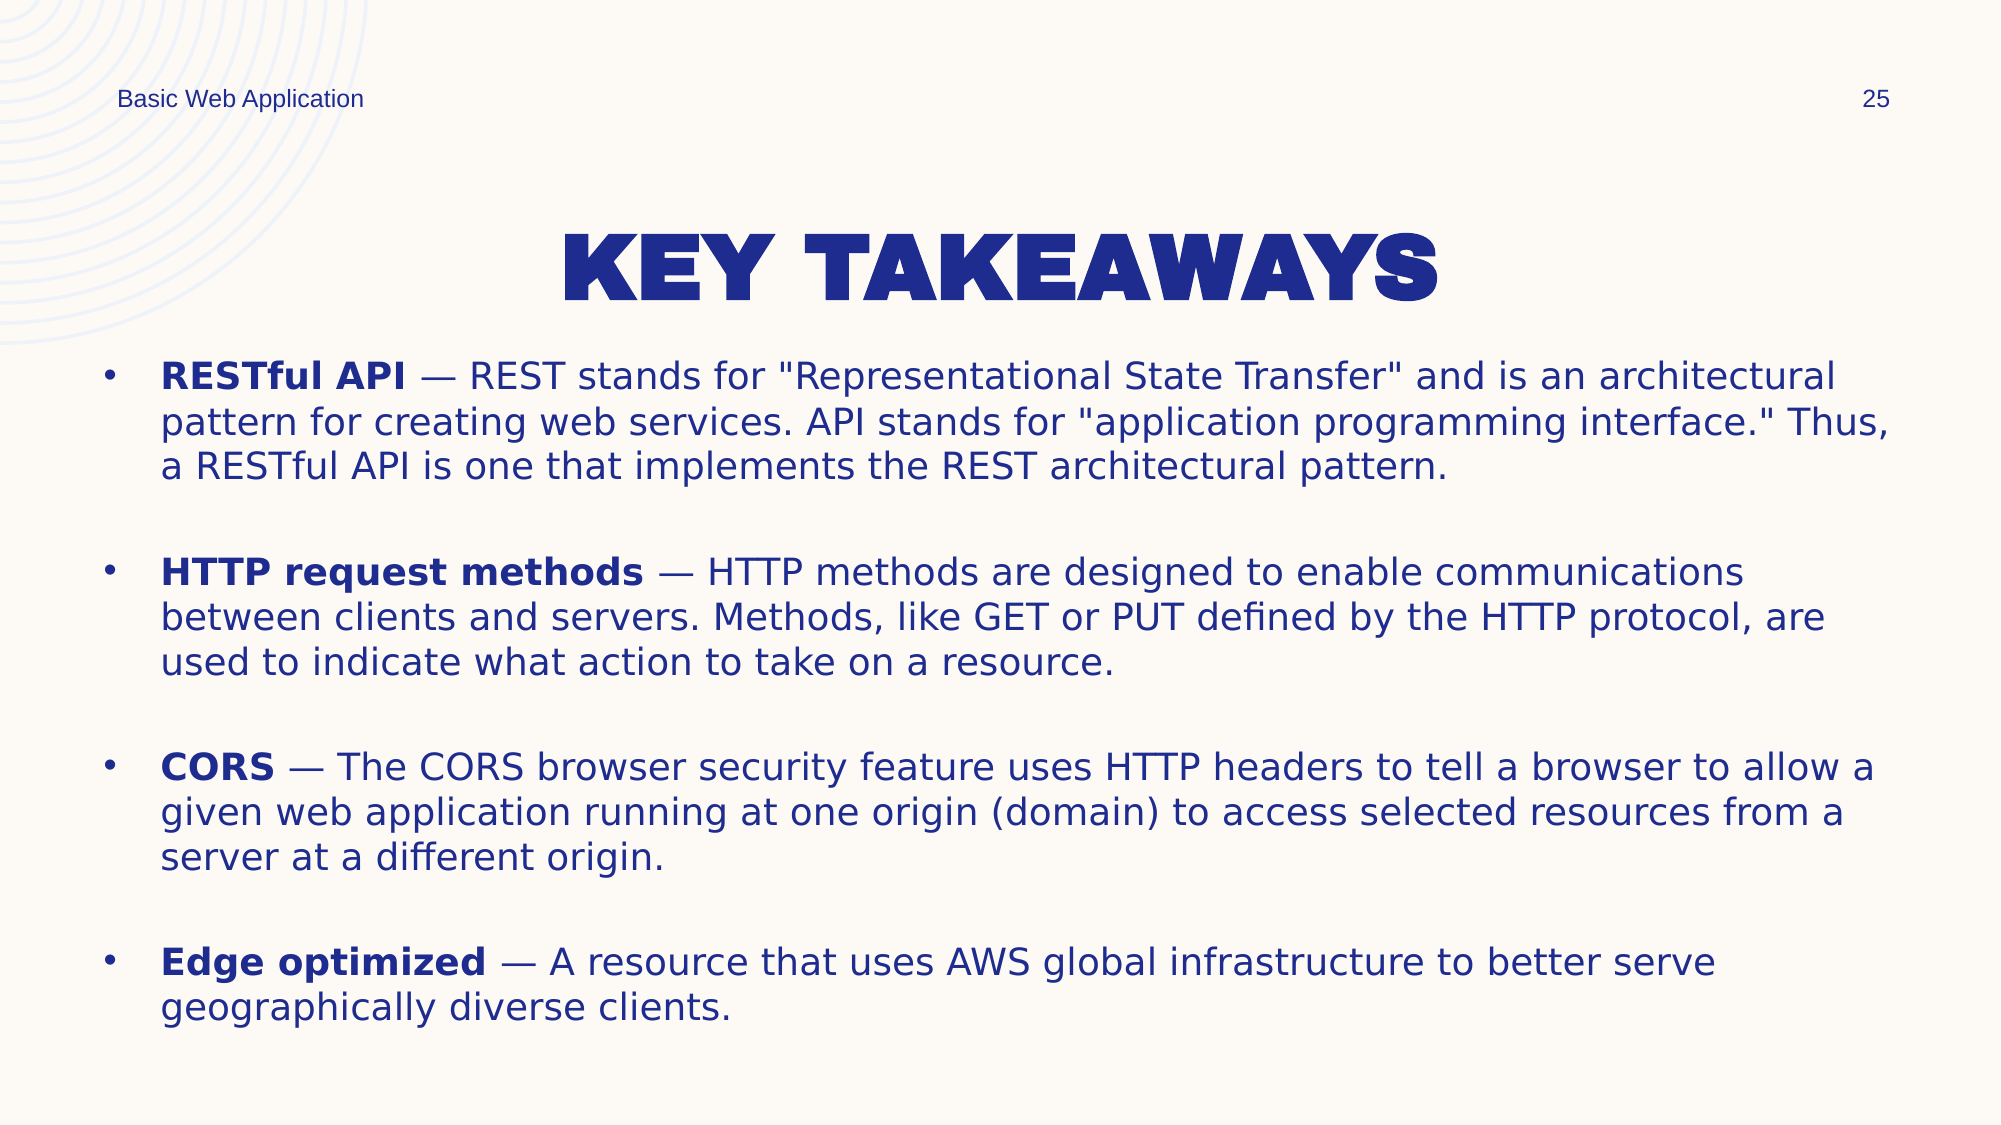

Basic Web Application
25
# Key Takeaways
RESTful API — REST stands for "Representational State Transfer" and is an architectural pattern for creating web services. API stands for "application programming interface." Thus, a RESTful API is one that implements the REST architectural pattern.

HTTP request methods — HTTP methods are designed to enable communications between clients and servers. Methods, like GET or PUT defined by the HTTP protocol, are used to indicate what action to take on a resource.

CORS — The CORS browser security feature uses HTTP headers to tell a browser to allow a given web application running at one origin (domain) to access selected resources from a server at a different origin.

Edge optimized — A resource that uses AWS global infrastructure to better serve geographically diverse clients.